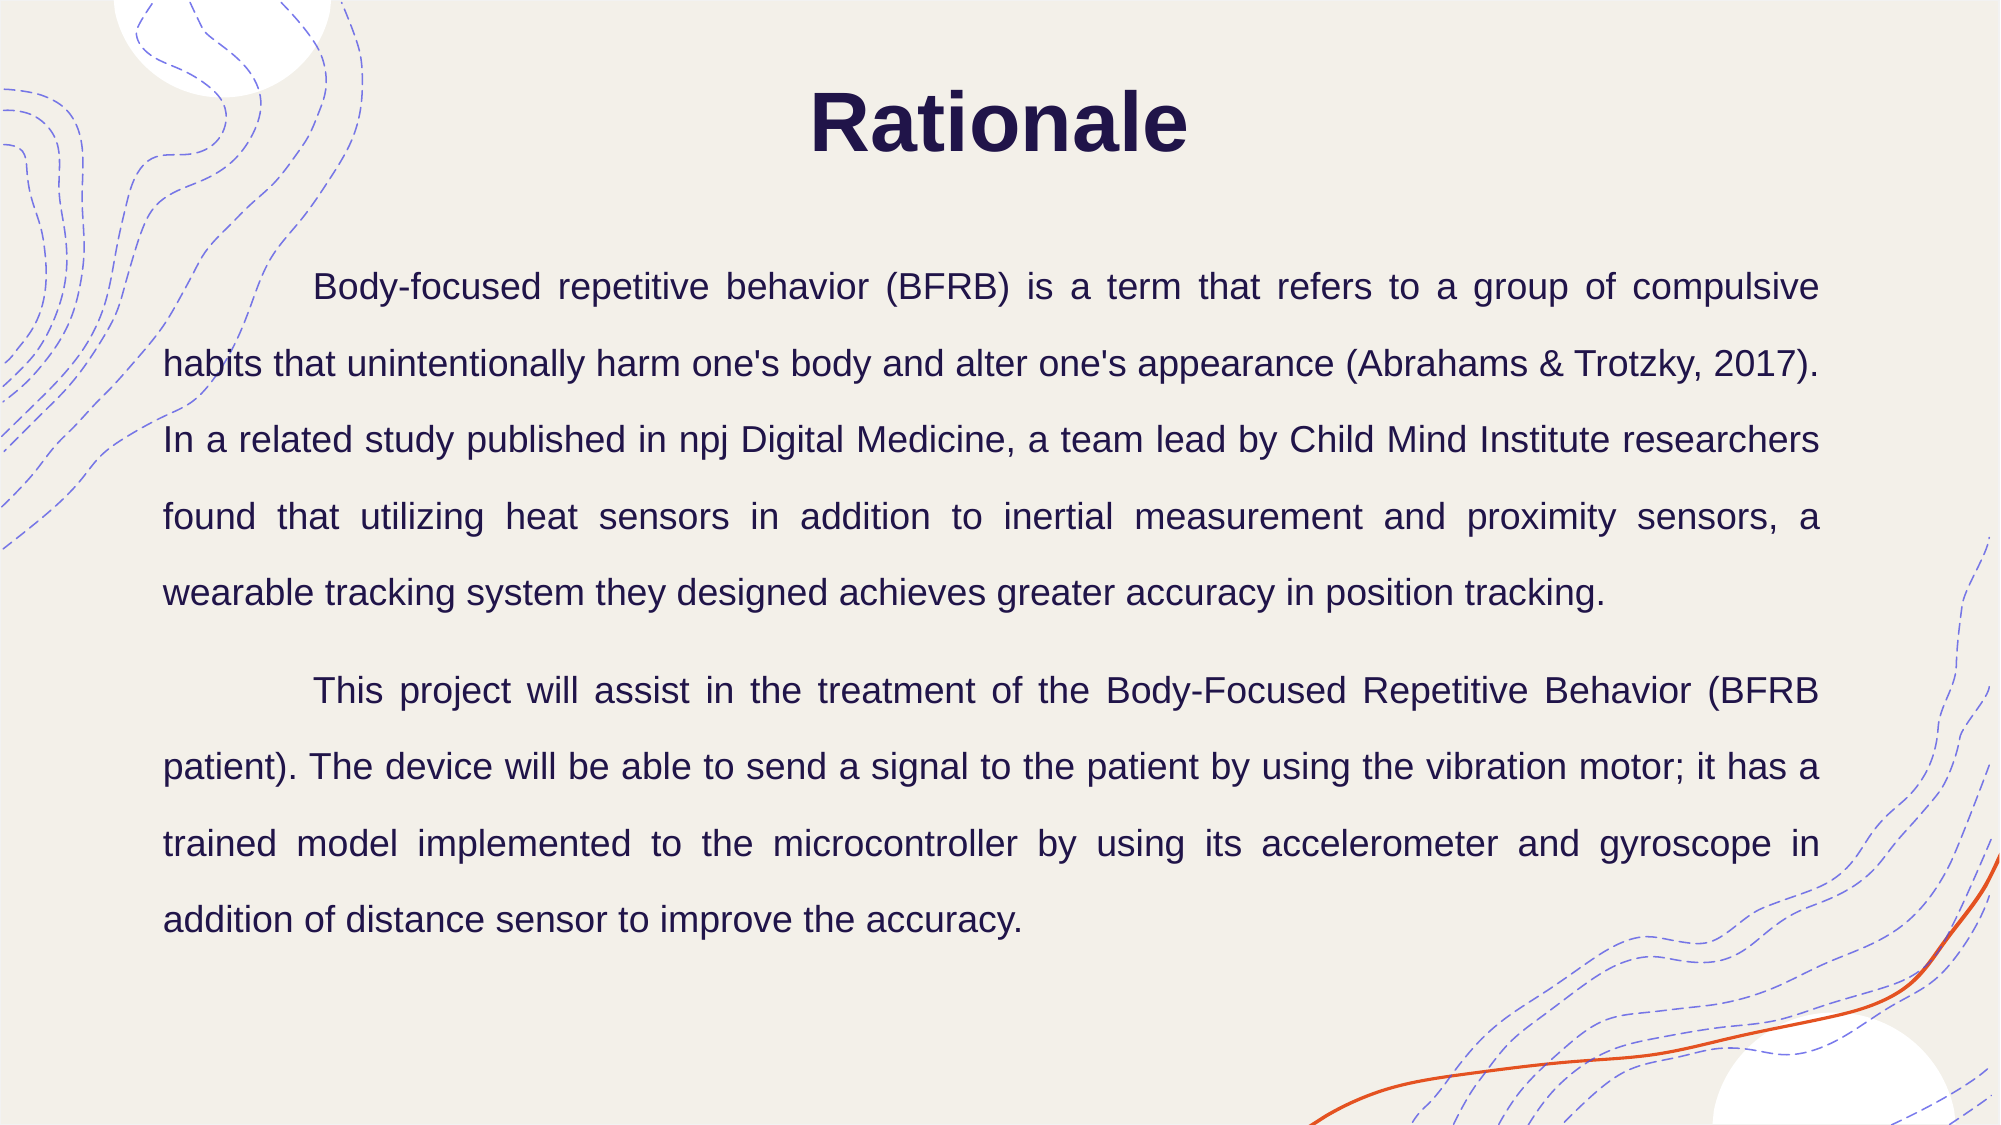

# Rationale
	Body-focused repetitive behavior (BFRB) is a term that refers to a group of compulsive habits that unintentionally harm one's body and alter one's appearance (Abrahams & Trotzky, 2017). In a related study published in npj Digital Medicine, a team lead by Child Mind Institute researchers found that utilizing heat sensors in addition to inertial measurement and proximity sensors, a wearable tracking system they designed achieves greater accuracy in position tracking.
	This project will assist in the treatment of the Body-Focused Repetitive Behavior (BFRB patient). The device will be able to send a signal to the patient by using the vibration motor; it has a trained model implemented to the microcontroller by using its accelerometer and gyroscope in addition of distance sensor to improve the accuracy.